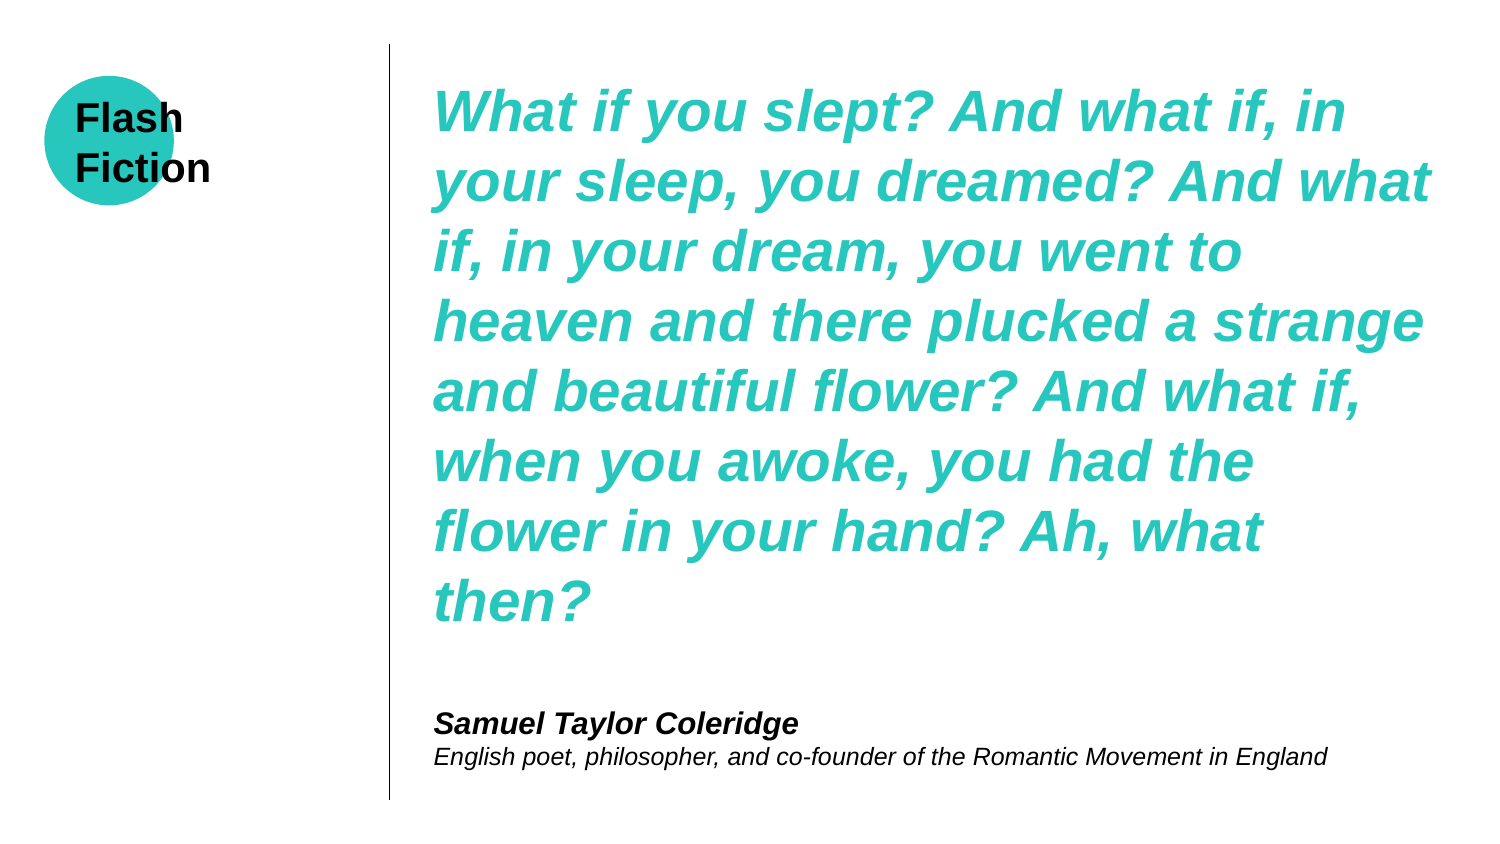

What if you slept? And what if, in your sleep, you dreamed? And what if, in your dream, you went to heaven and there plucked a strange and beautiful flower? And what if, when you awoke, you had the flower in your hand? Ah, what then?

Samuel Taylor Coleridge
English poet, philosopher, and co-founder of the Romantic Movement in England

# Flash
Fiction